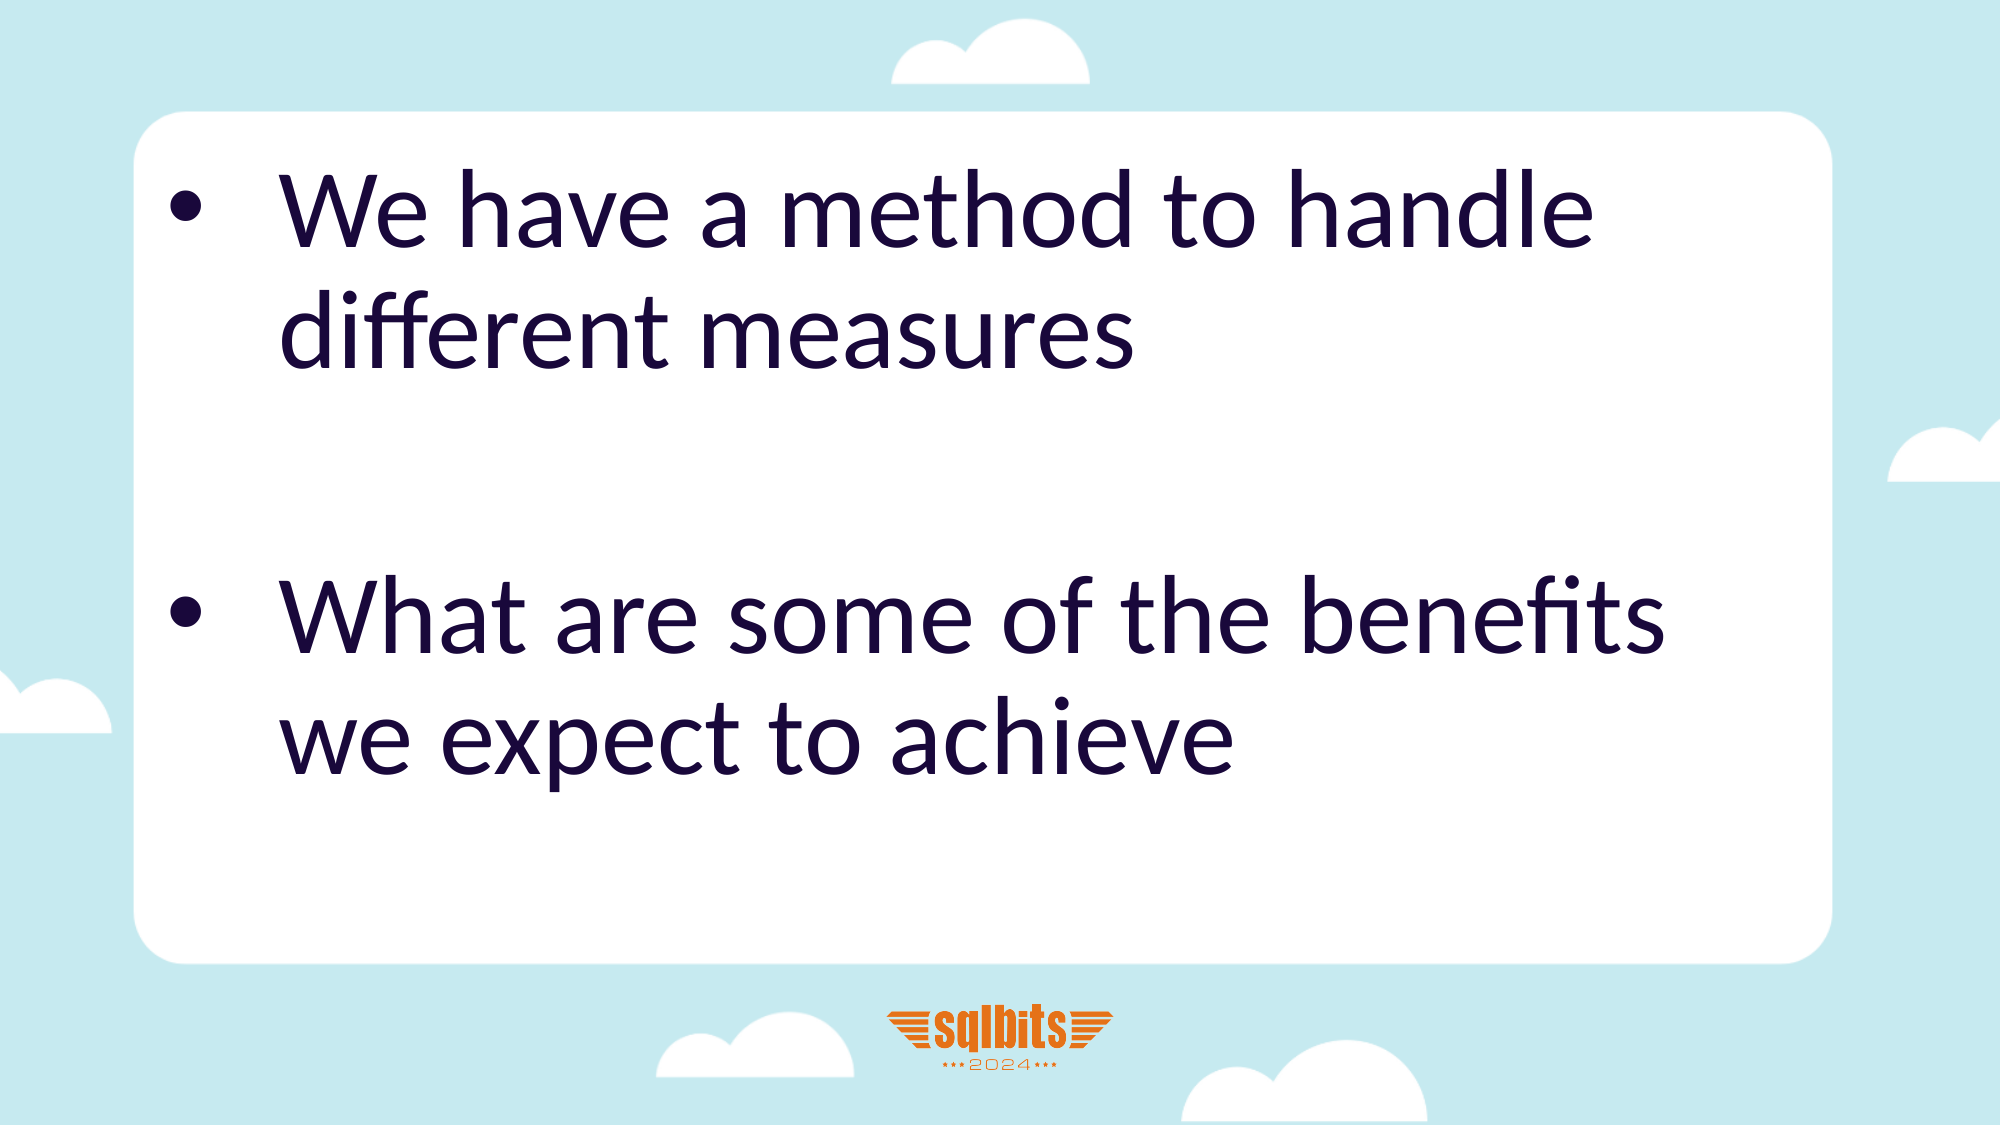

We have a method to handle different measures

What are some of the benefits we expect to achieve